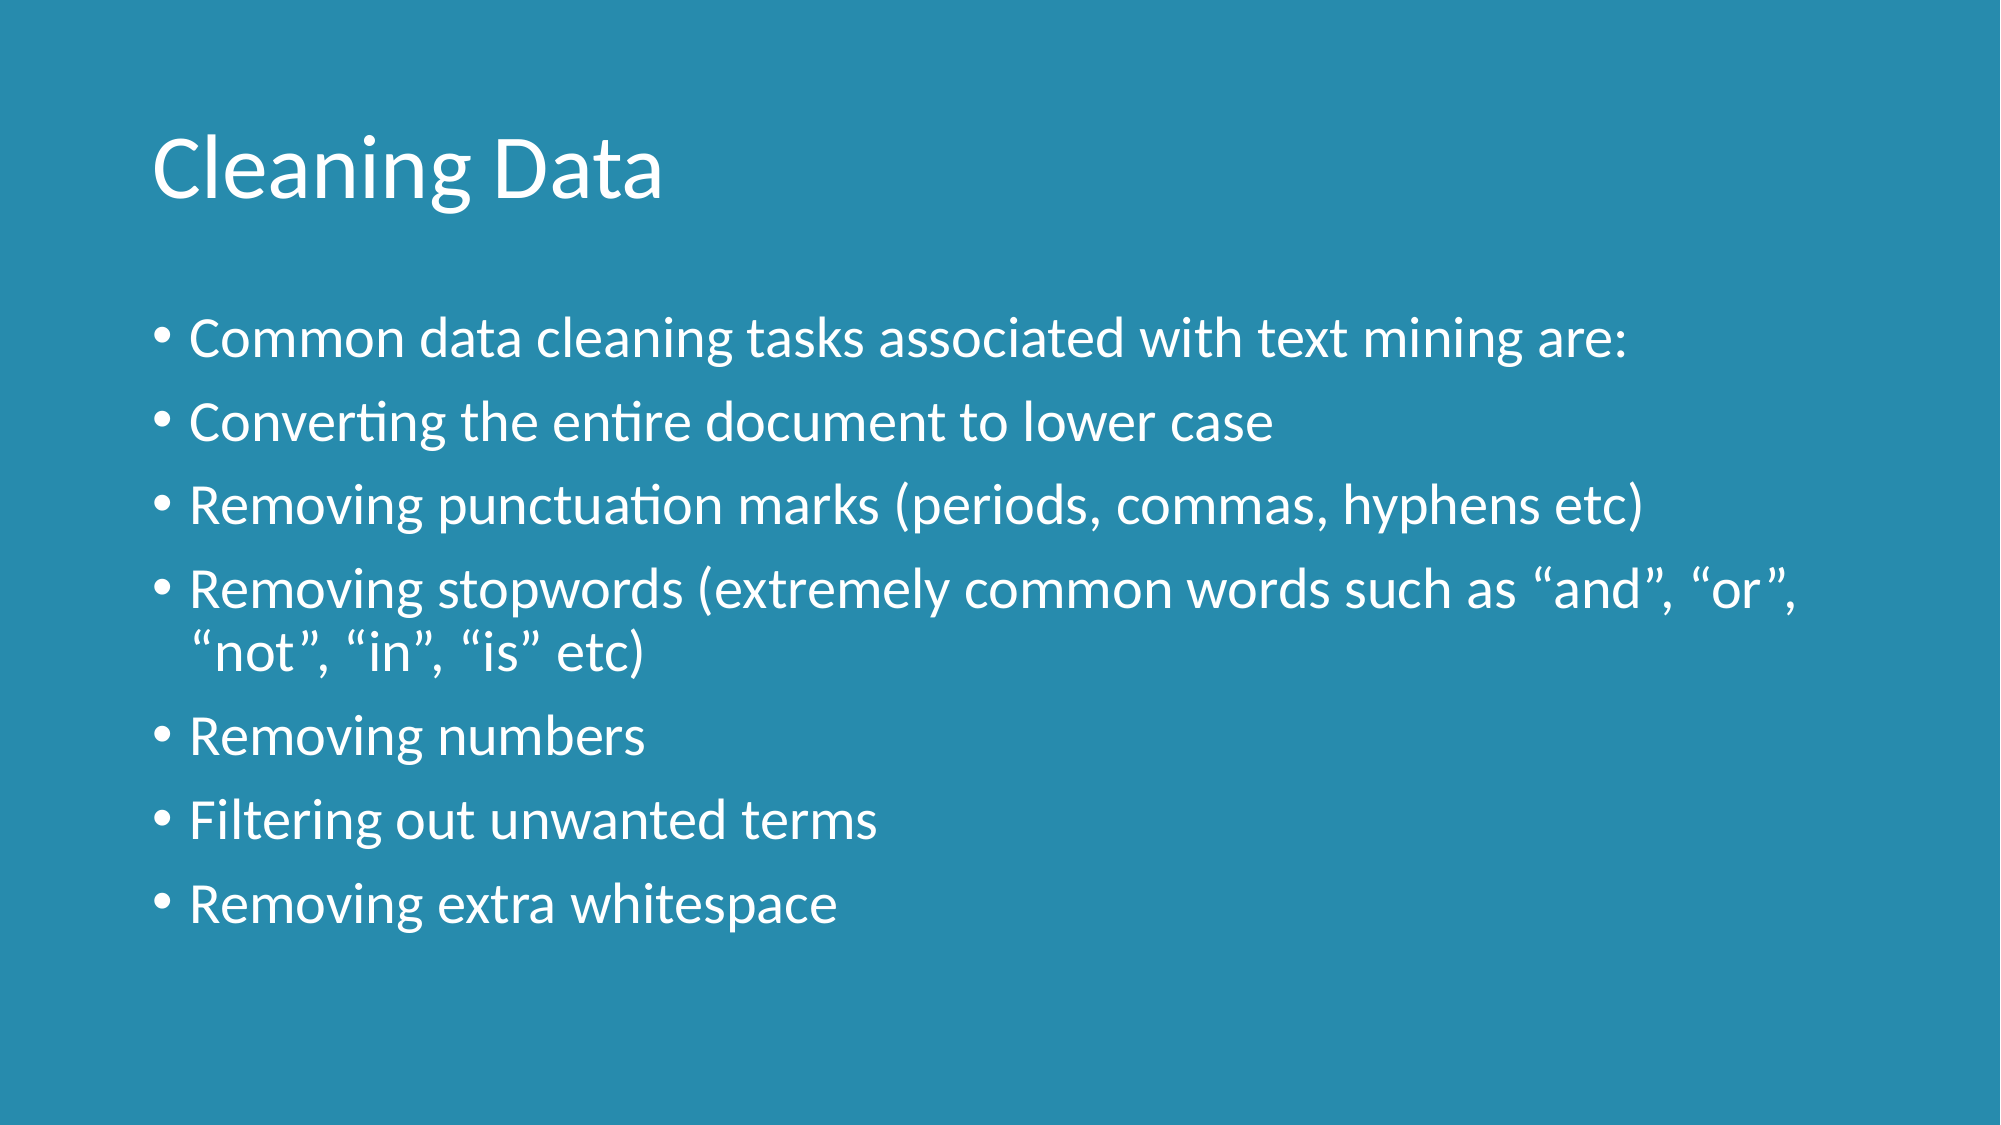

# Cleaning Data
Common data cleaning tasks associated with text mining are:
Converting the entire document to lower case
Removing punctuation marks (periods, commas, hyphens etc)
Removing stopwords (extremely common words such as “and”, “or”, “not”, “in”, “is” etc)
Removing numbers
Filtering out unwanted terms
Removing extra whitespace